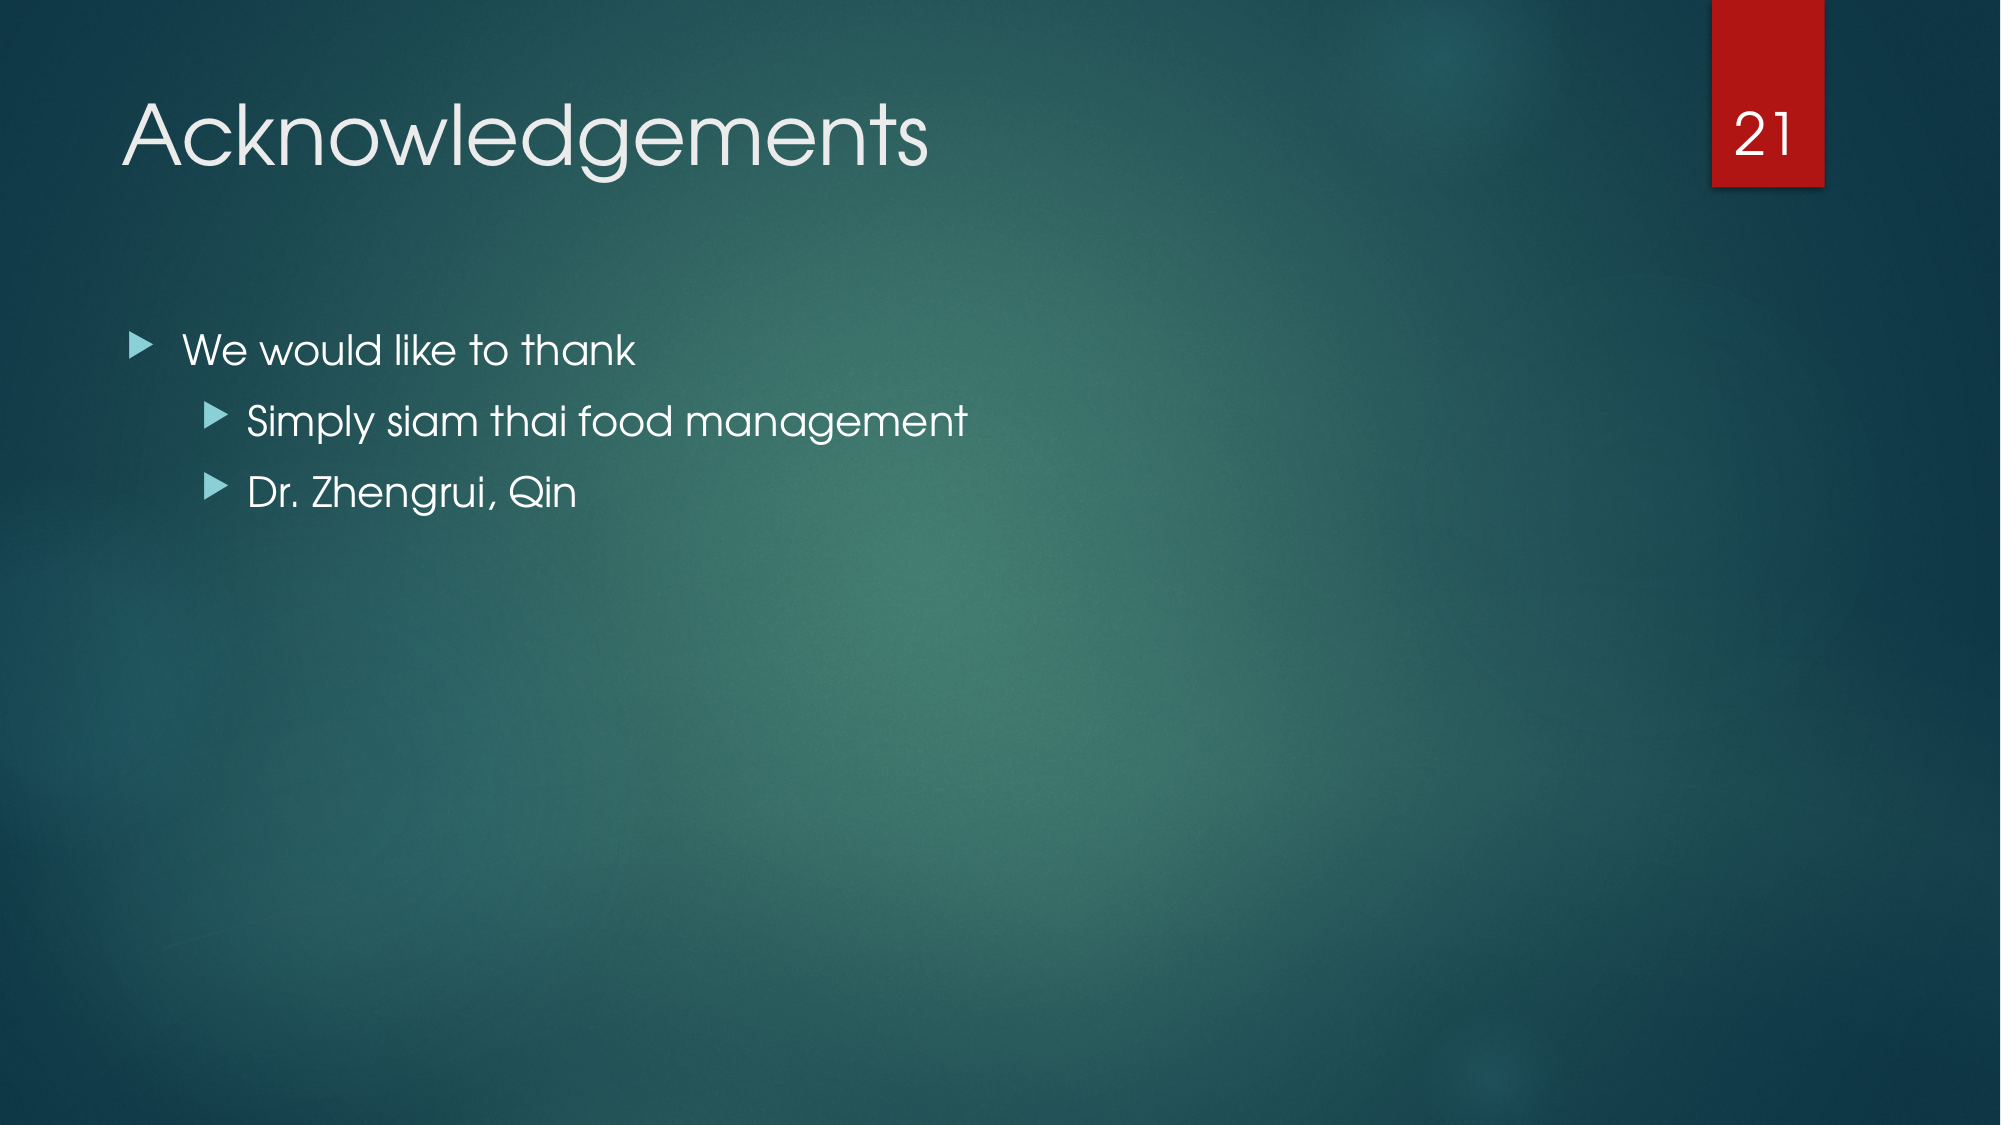

21
# Acknowledgements
We would like to thank
Simply siam thai food management
Dr. Zhengrui, Qin